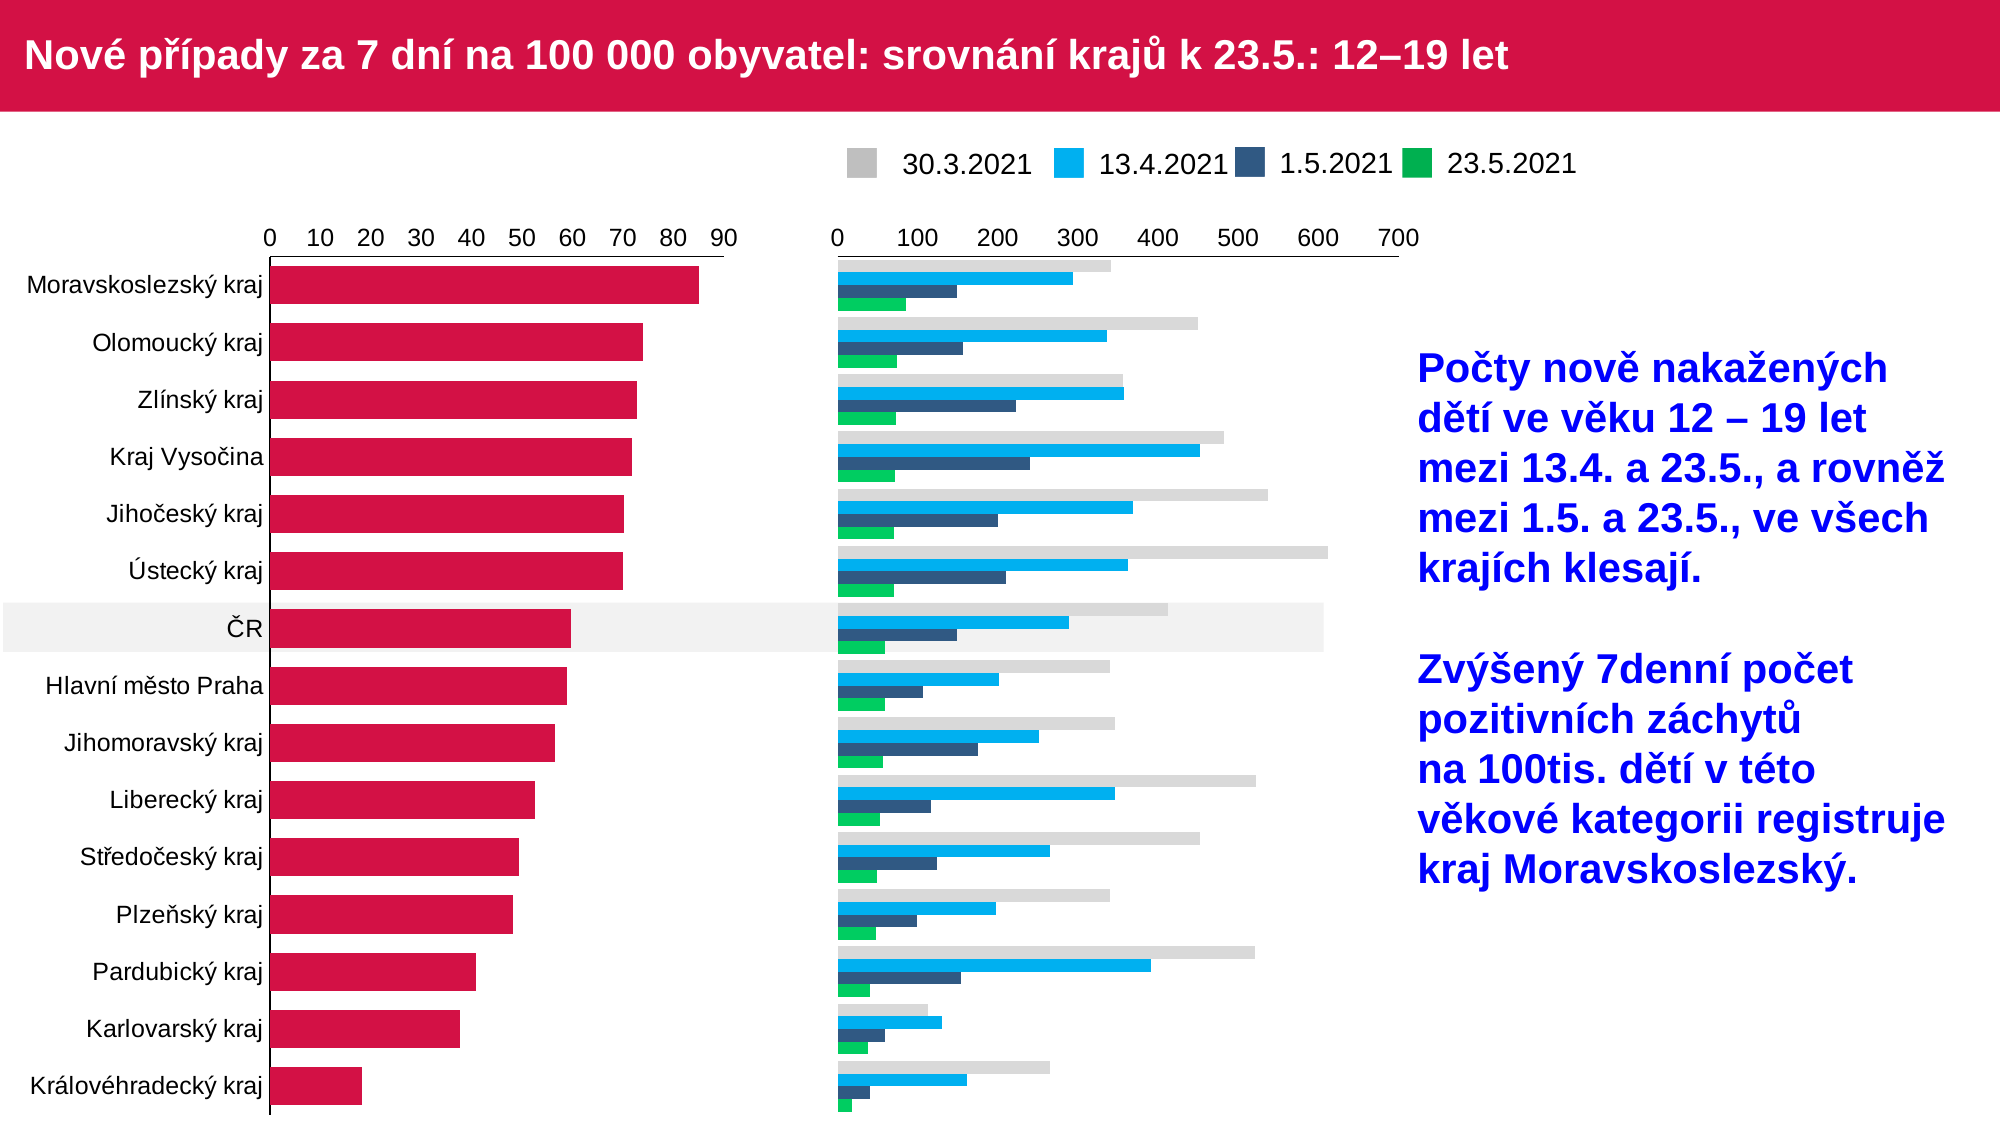

# Nové případy za 7 dní na 100 000 obyvatel: srovnání krajů k 23.5.: 12–19 let
1.5.2021
23.5.2021
30.3.2021
13.4.2021

### Chart

| Category | Series 6 |
|---|---|
| Moravskoslezský kraj | 85.034014 |
| Olomoucký kraj | 73.906877 |
| Zlínský kraj | 72.862158 |
| Kraj Vysočina | 71.74666 |
| Jihočeský kraj | 70.104378 |
| Ústecký kraj | 69.951034 |
| ČR | 59.661766 |
| Hlavní město Praha | 58.923018 |
| Jihomoravský kraj | 56.592468 |
| Liberecký kraj | 52.538436 |
| Středočeský kraj | 49.349522 |
| Plzeňský kraj | 48.232921 |
| Pardubický kraj | 40.84771 |
| Karlovarský kraj | 37.693178 |
| Královéhradecký kraj | 18.143881 |

### Chart

| Category | 30.3 | 13.4 | 1.5 | 23.05.2021 |
|---|---|---|---|---|
| Moravskoslezský kraj | 341.18586 | 293.94474 | 149.07197 | 85.034014 |
| Olomoucký kraj | 449.43371 | 335.57717 | 155.80369 | 73.906877 |
| Zlínský kraj | 355.47901 | 357.68696 | 223.00236 | 72.862158 |
| Kraj Vysočina | 482.43444 | 452.74617 | 239.98021 | 71.74666 |
| Jihočeský kraj | 537.4669 | 368.04798 | 200.57641 | 70.104378 |
| Ústecký kraj | 612.42844 | 362.60332 | 209.8531 | 69.951034 |
| ČR | 411.70177 | 289.17572 | 148.50205 | 59.661766 |
| Hlavní město Praha | 340.4441 | 200.77473 | 105.8432 | 58.923018 |
| Jihomoravský kraj | 346.21274 | 250.78231 | 175.32568 | 56.592468 |
| Liberecký kraj | 522.61918 | 345.64761 | 116.1376 | 52.538436 |
| Středočeský kraj | 451.80338 | 265.4664 | 124.22466 | 49.349522 |
| Plzeňský kraj | 339.82285 | 197.3165 | 98.658248 | 48.232921 |
| Pardubický kraj | 521.40901 | 391.65746 | 153.77961 | 40.84771 |
| Karlovarský kraj | 113.07953 | 129.83206 | 58.633832 | 37.693178 |
| Královéhradecký kraj | 265.35426 | 161.02694 | 40.823732 | 18.143881 |
Počty nově nakažených dětí ve věku 12 – 19 let mezi 13.4. a 23.5., a rovněž mezi 1.5. a 23.5., ve všech krajích klesají.

Zvýšený 7denní počet pozitivních záchytů
na 100tis. dětí v této věkové kategorii registruje kraj Moravskoslezský.